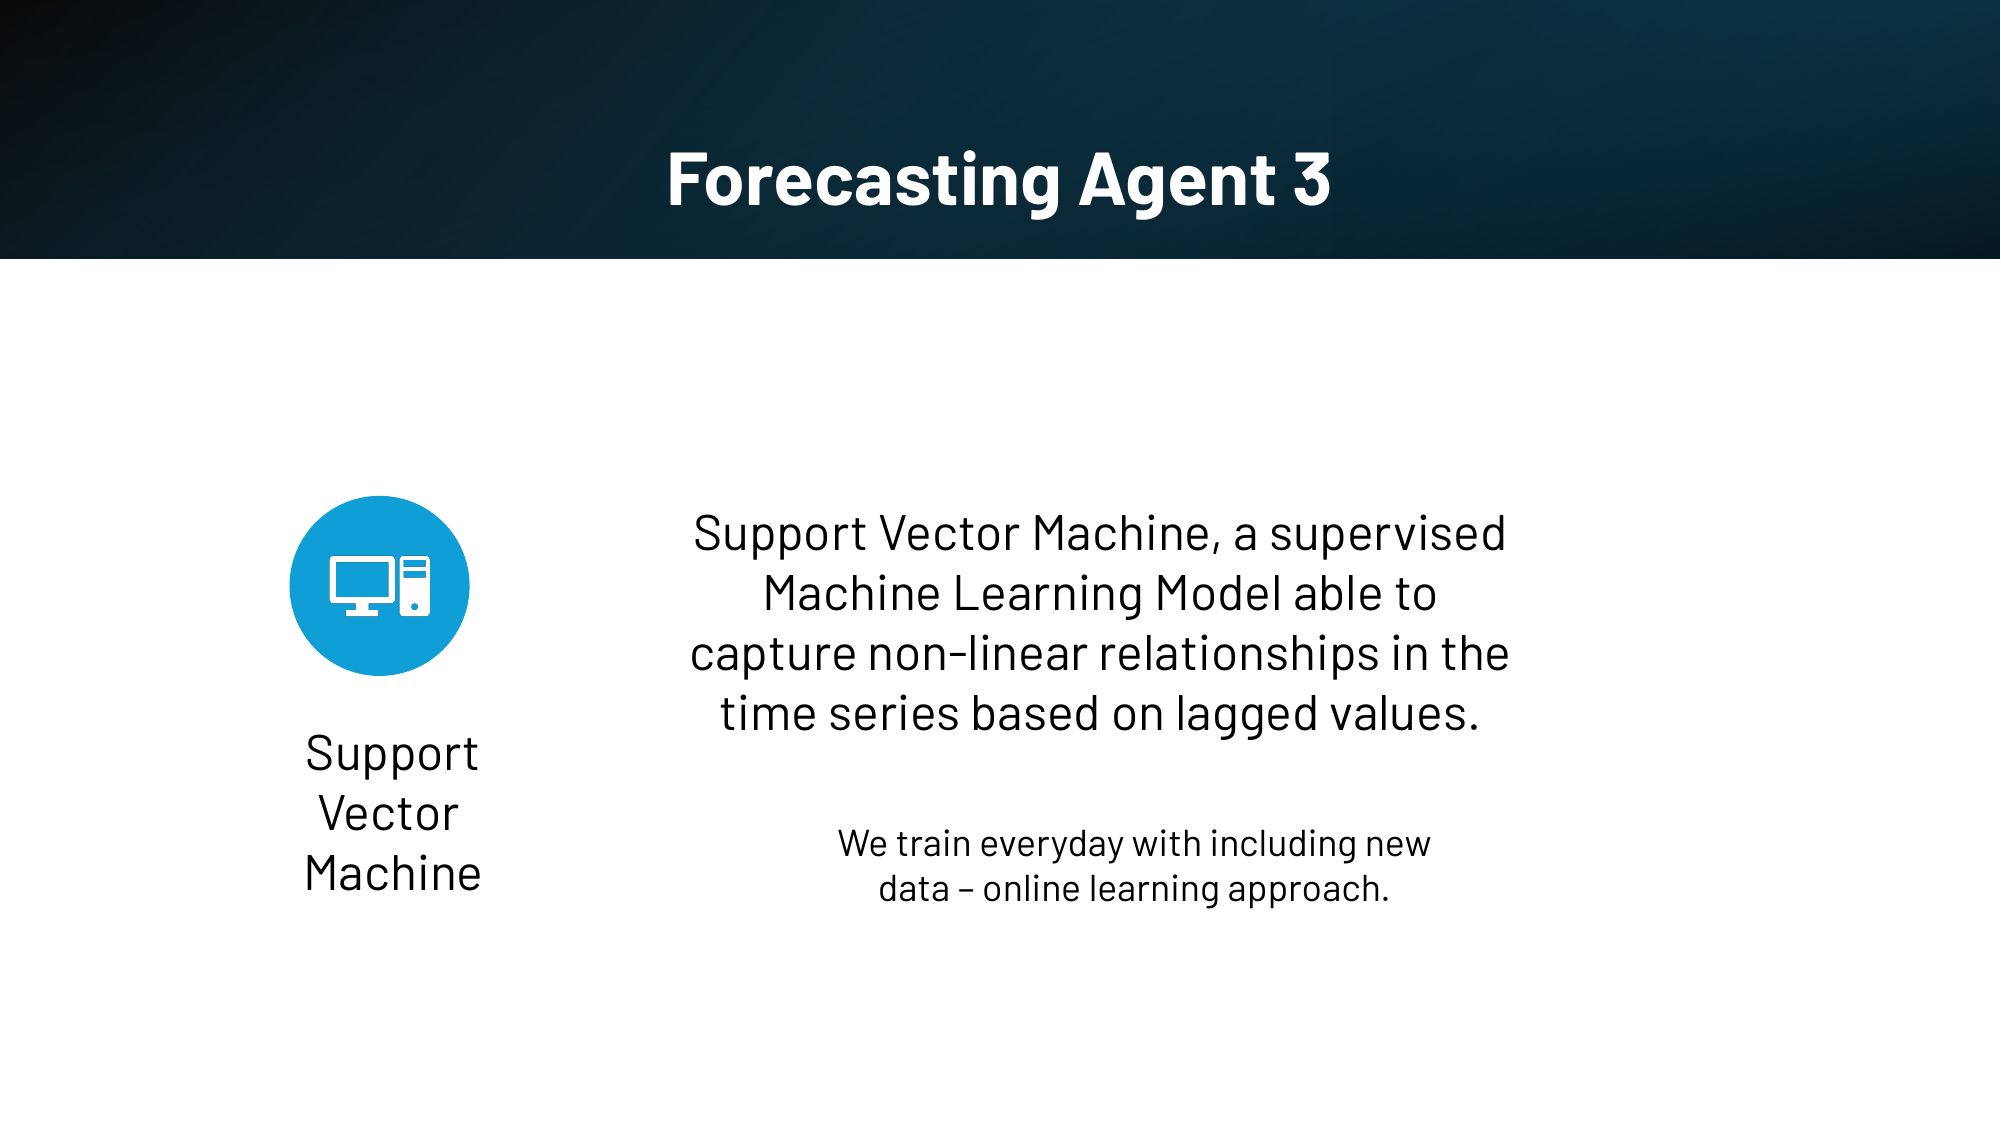

Forecasting Agent 3
Support Vector Machine, a supervised Machine Learning Model able to capture non-linear relationships in the time series based on lagged values.

Support
Vector
Machine
We train everyday with including new data – online learning approach.